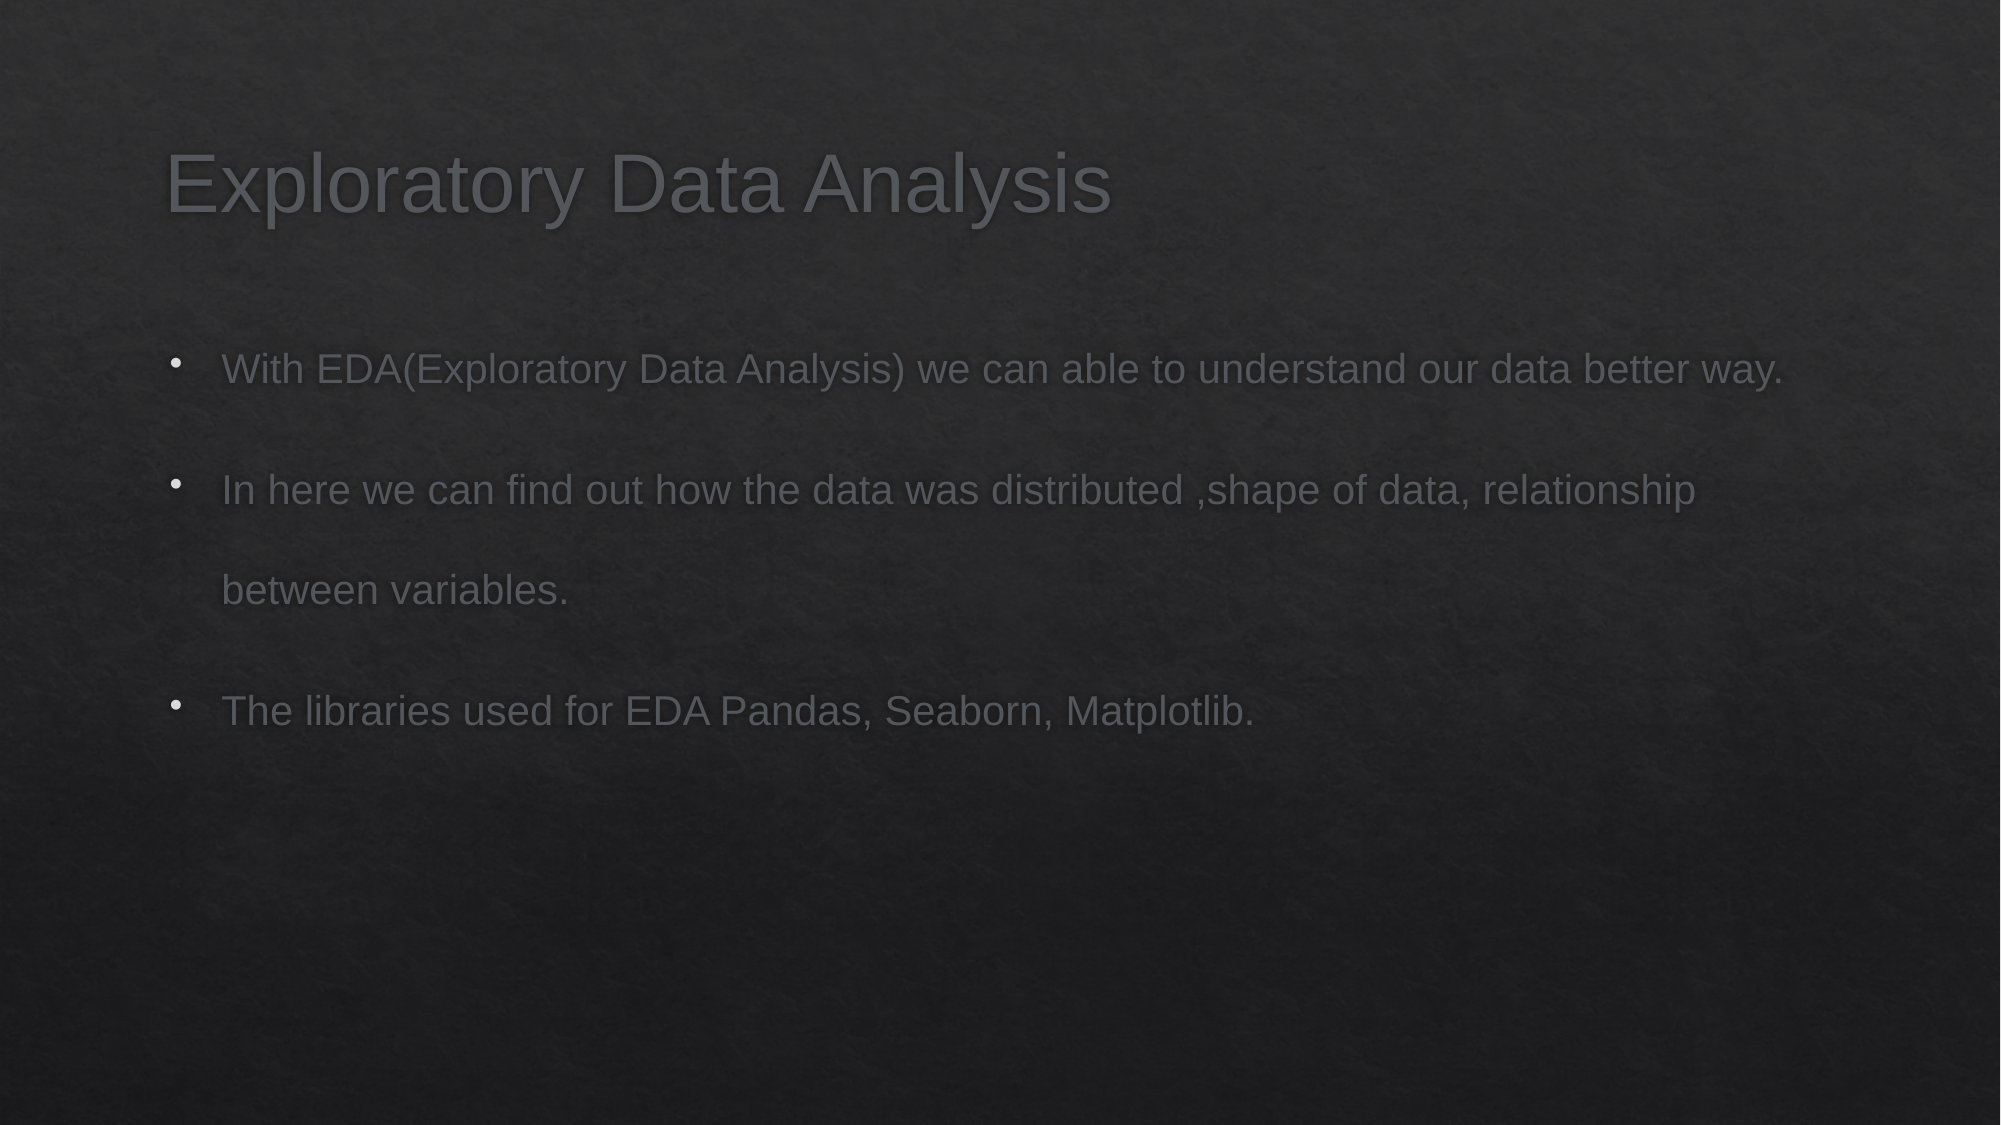

# Exploratory Data Analysis
With EDA(Exploratory Data Analysis) we can able to understand our data better way.
In here we can find out how the data was distributed ,shape of data, relationship between variables.
The libraries used for EDA Pandas, Seaborn, Matplotlib.